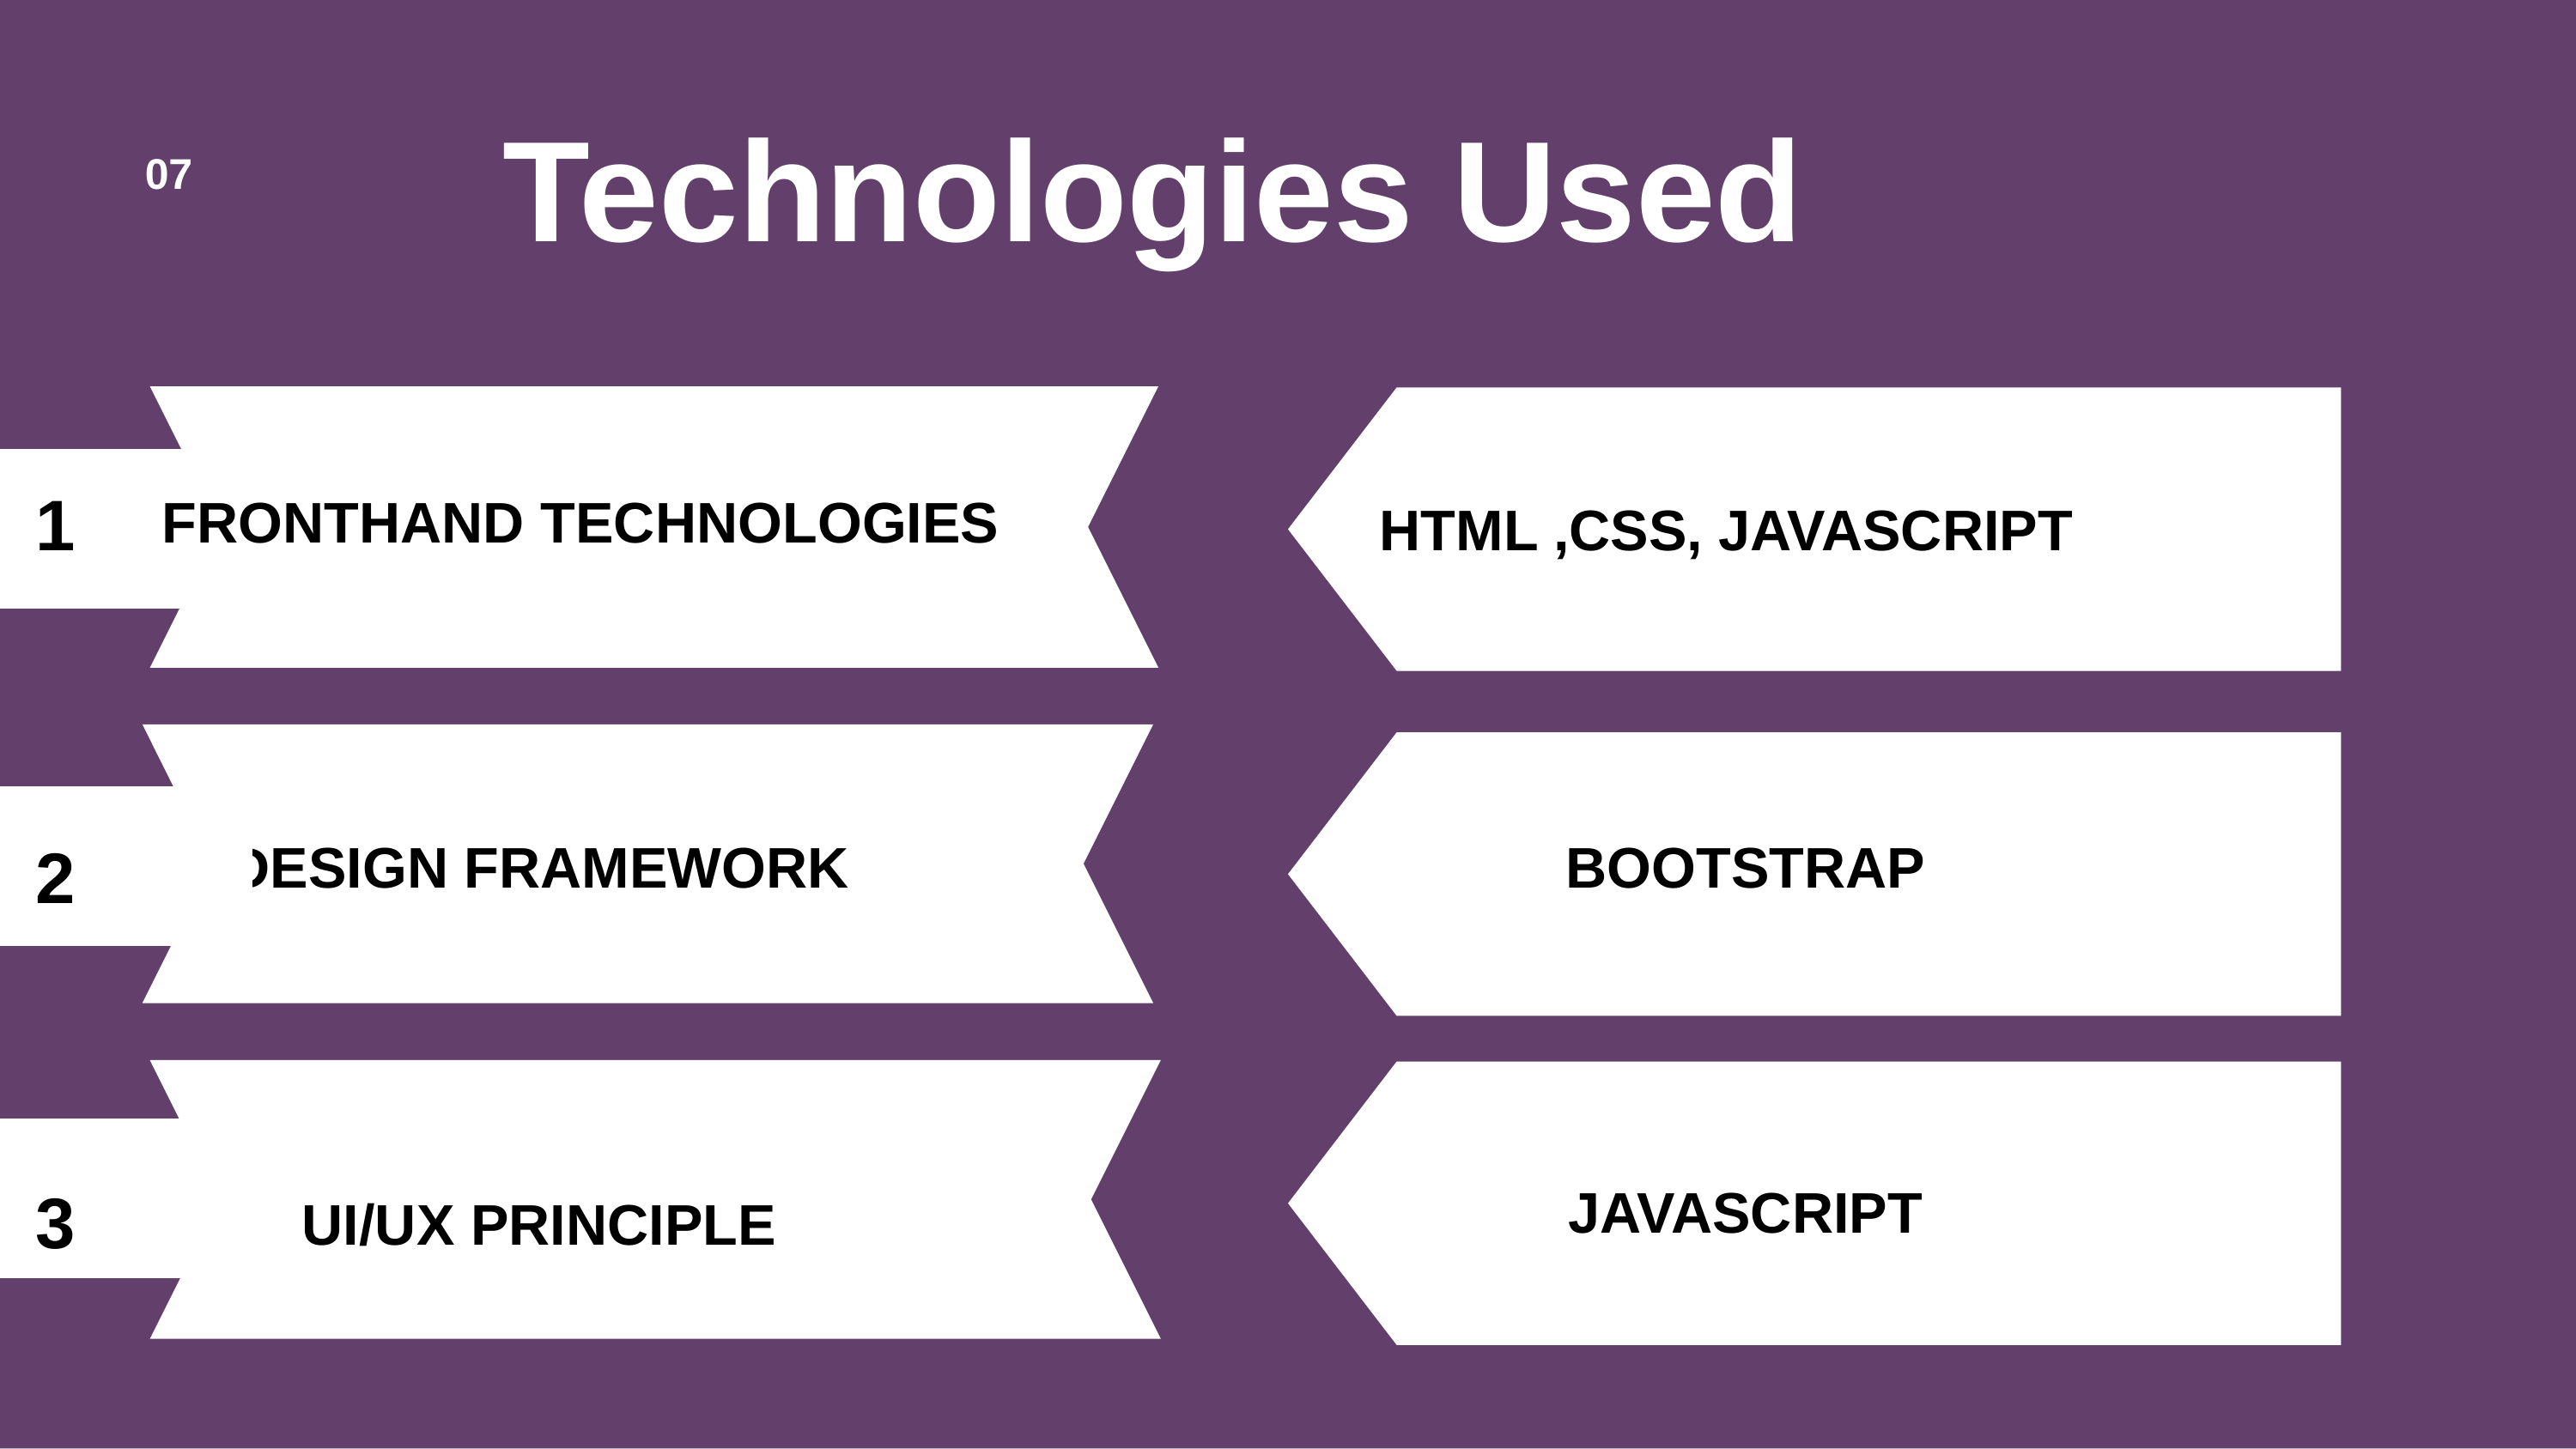

Technologies Used
07

1
FRONTHAND TECHNOLOGIES
HTML ,CSS, JAVASCRIPT

DESIGN FRAMEWORK
BOOTSTRAP
2

JAVASCRIPT
3
UI/UX PRINCIPLE